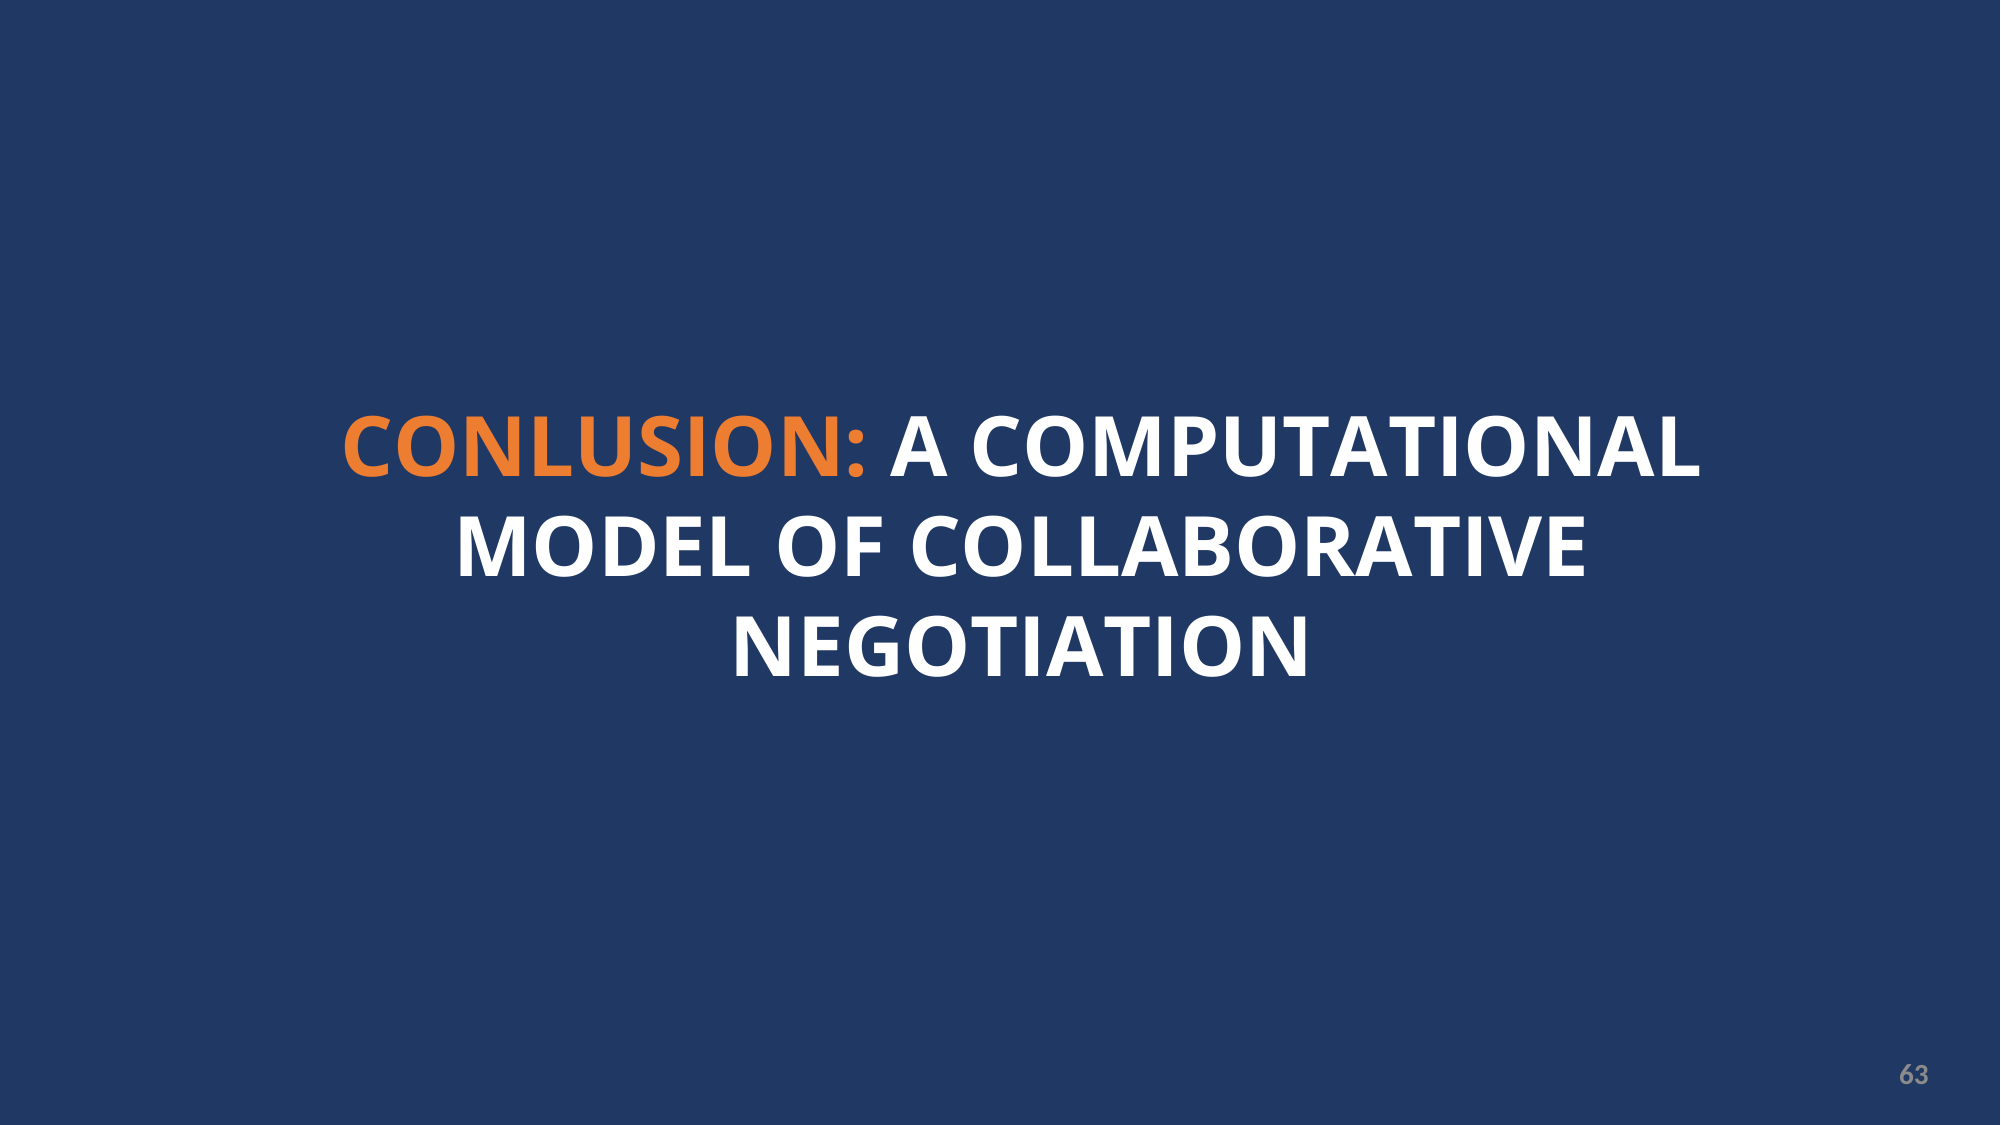

conlusion: a computational model of collaborative negotiation
63